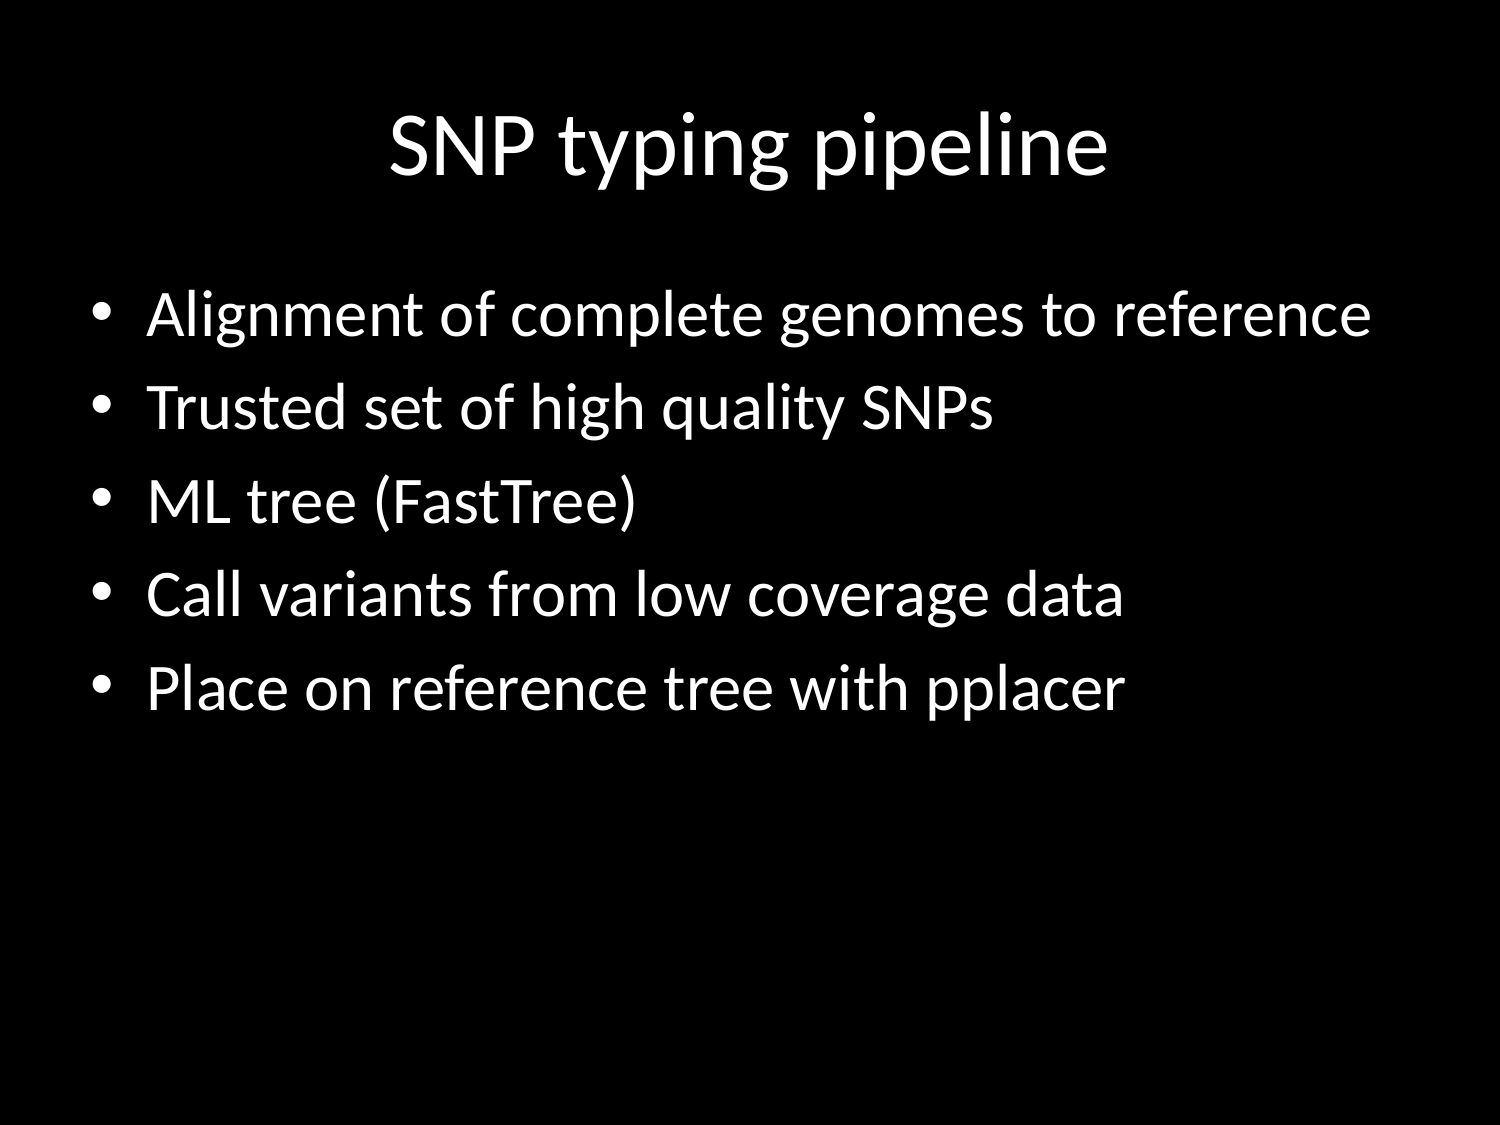

# SNP typing pipeline
Alignment of complete genomes to reference
Trusted set of high quality SNPs
ML tree (FastTree)
Call variants from low coverage data
Place on reference tree with pplacer